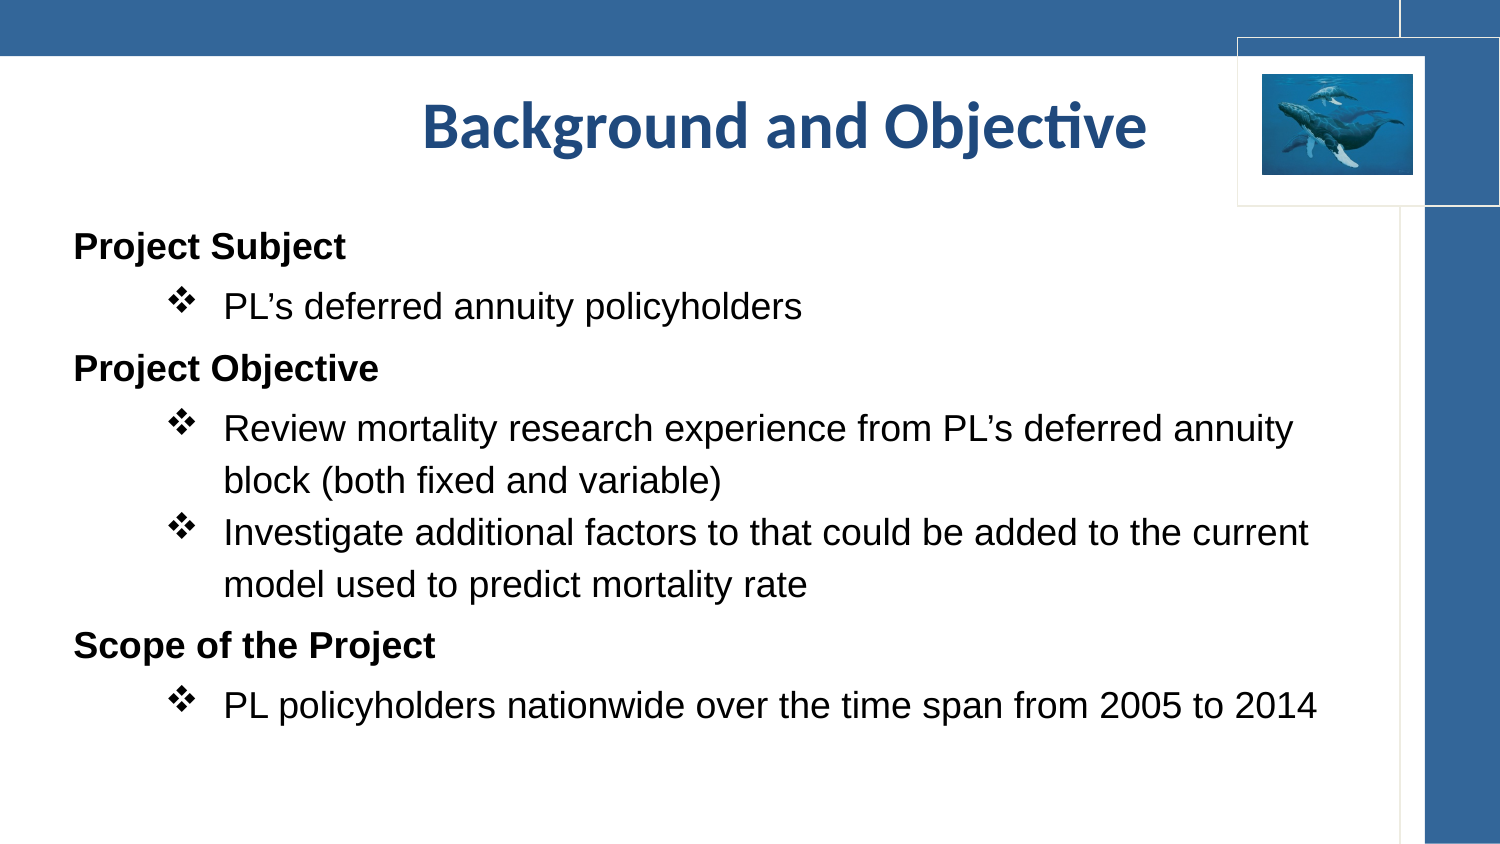

# Background and Objective
Project Subject
PL’s deferred annuity policyholders
Project Objective
Review mortality research experience from PL’s deferred annuity block (both fixed and variable)
Investigate additional factors to that could be added to the current model used to predict mortality rate
Scope of the Project
PL policyholders nationwide over the time span from 2005 to 2014